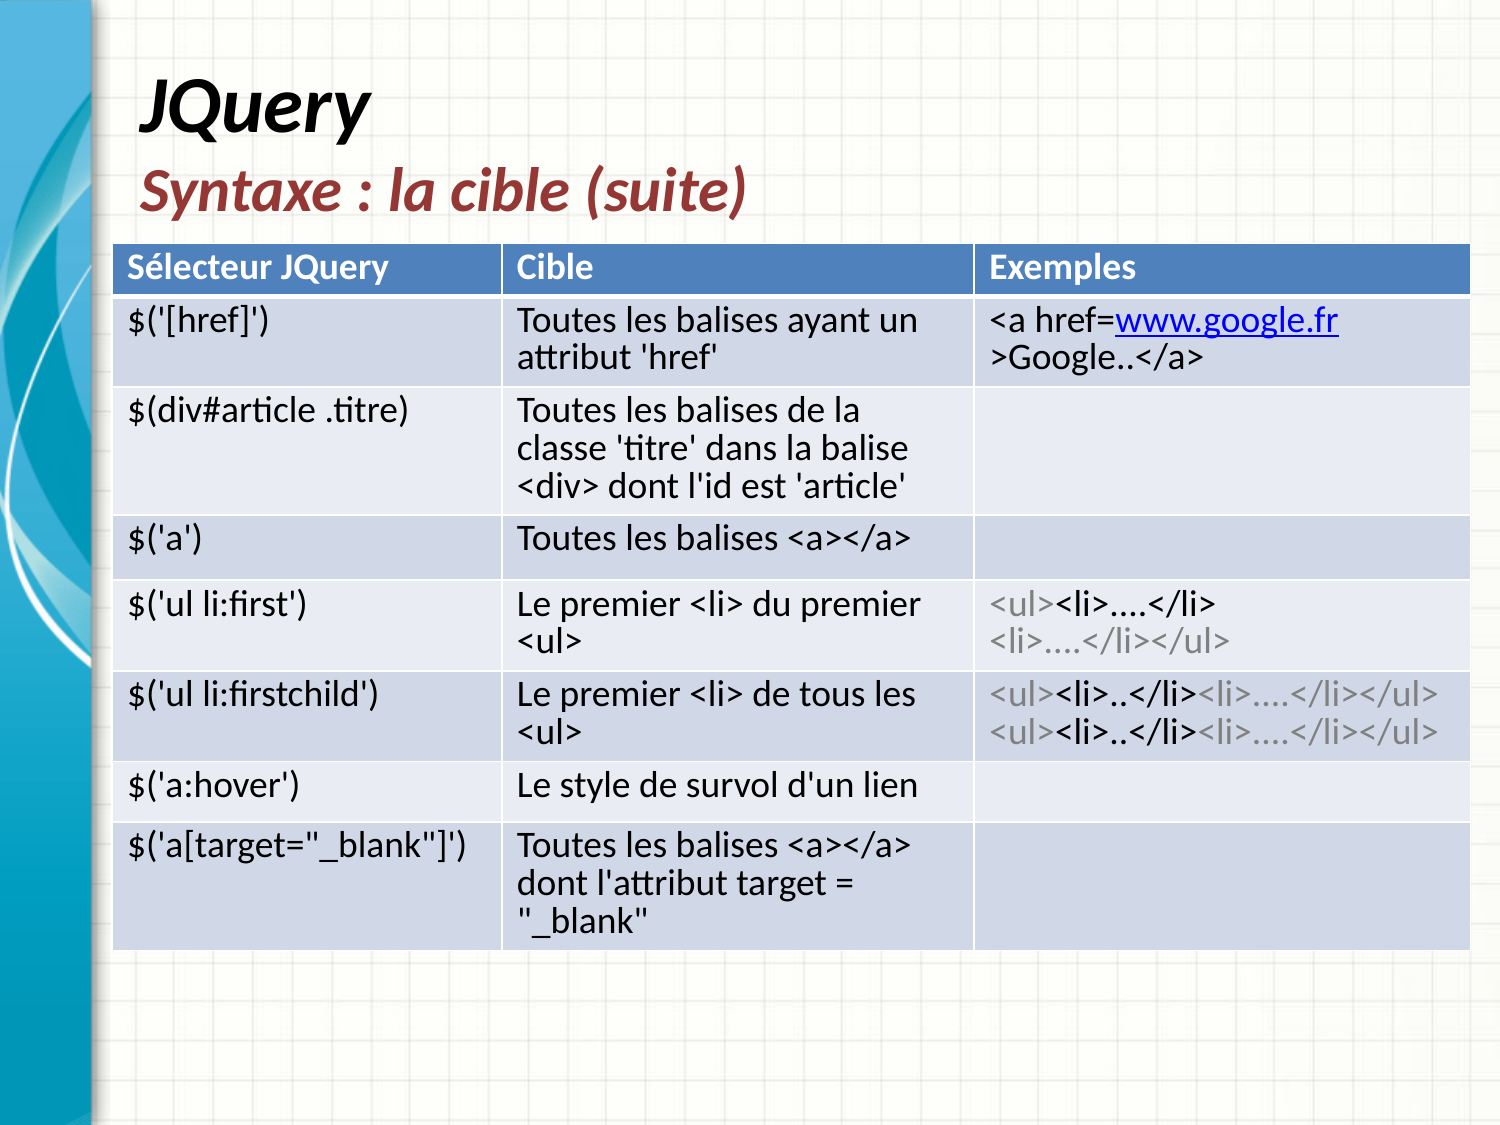

# JQuery Syntaxe : la cible (suite)
| Sélecteur JQuery | Cible | Exemples |
| --- | --- | --- |
| $('[href]') | Toutes les balises ayant un attribut 'href' | <a href=www.google.fr>Google..</a> |
| $(div#article .titre) | Toutes les balises de la classe 'titre' dans la balise <div> dont l'id est 'article' |  |
| $('a') | Toutes les balises <a></a> |  |
| $('ul li:first') | Le premier <li> du premier <ul> | <ul><li>....</li> <li>....</li></ul> |
| $('ul li:firstchild') | Le premier <li> de tous les <ul> | <ul><li>..</li><li>....</li></ul> <ul><li>..</li><li>....</li></ul> |
| $('a:hover') | Le style de survol d'un lien |  |
| $('a[target="\_blank"]') | Toutes les balises <a></a> dont l'attribut target = "\_blank" |  |